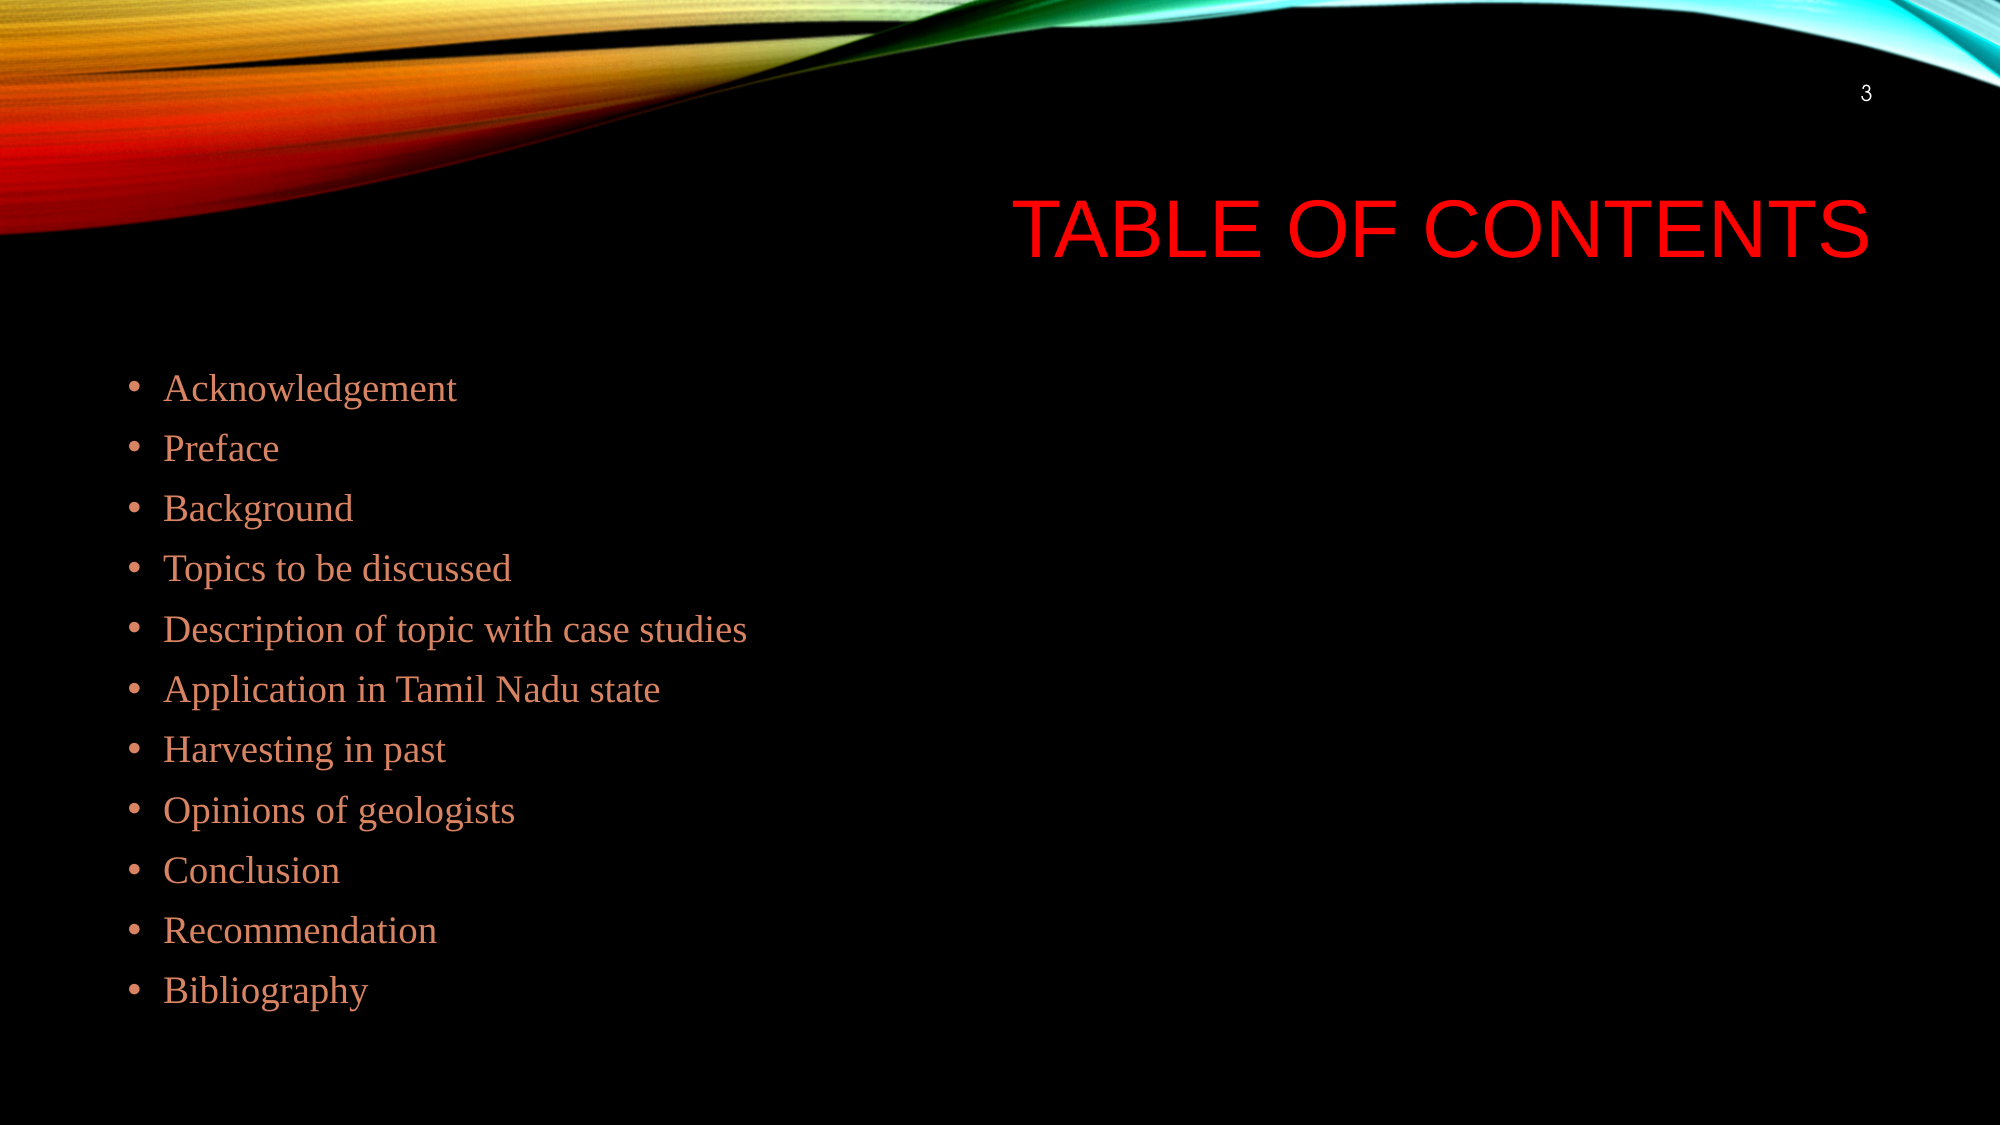

3
# TABLE OF CONTENTS
Acknowledgement
Preface
Background
Topics to be discussed
Description of topic with case studies
Application in Tamil Nadu state
Harvesting in past
Opinions of geologists
Conclusion
Recommendation
Bibliography